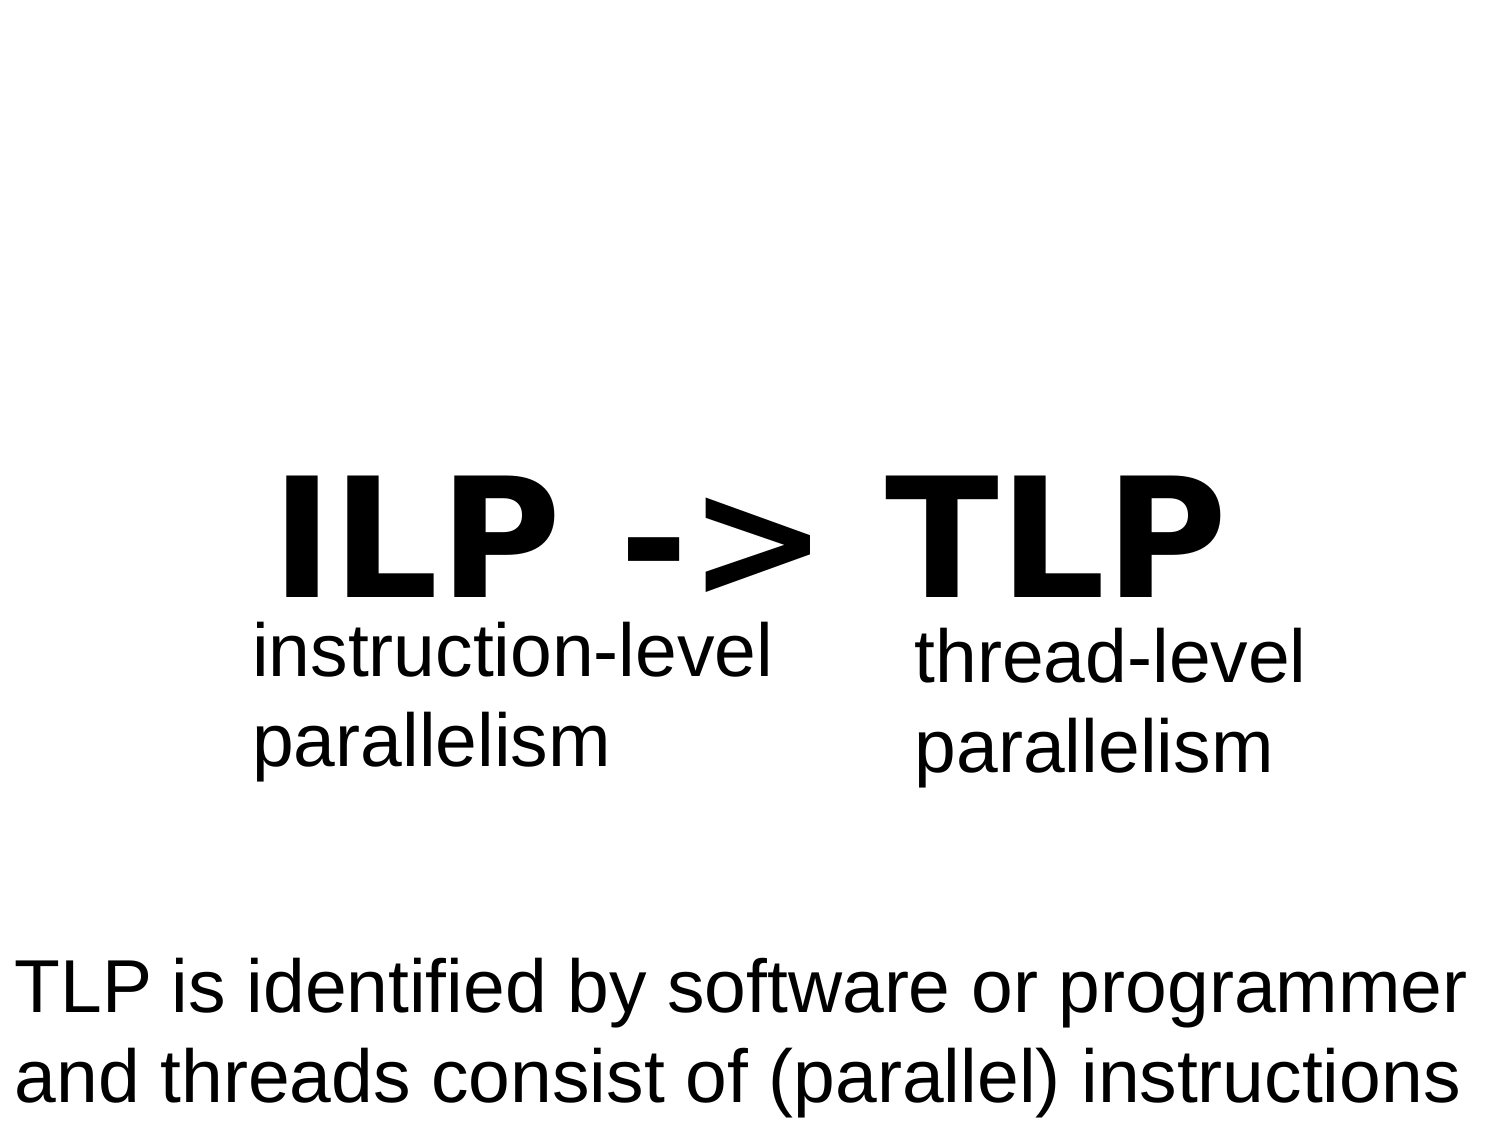

# ILP -> TLP
instruction-level
parallelism
thread-level
parallelism
TLP is identified by software or programmer and threads consist of (parallel) instructions